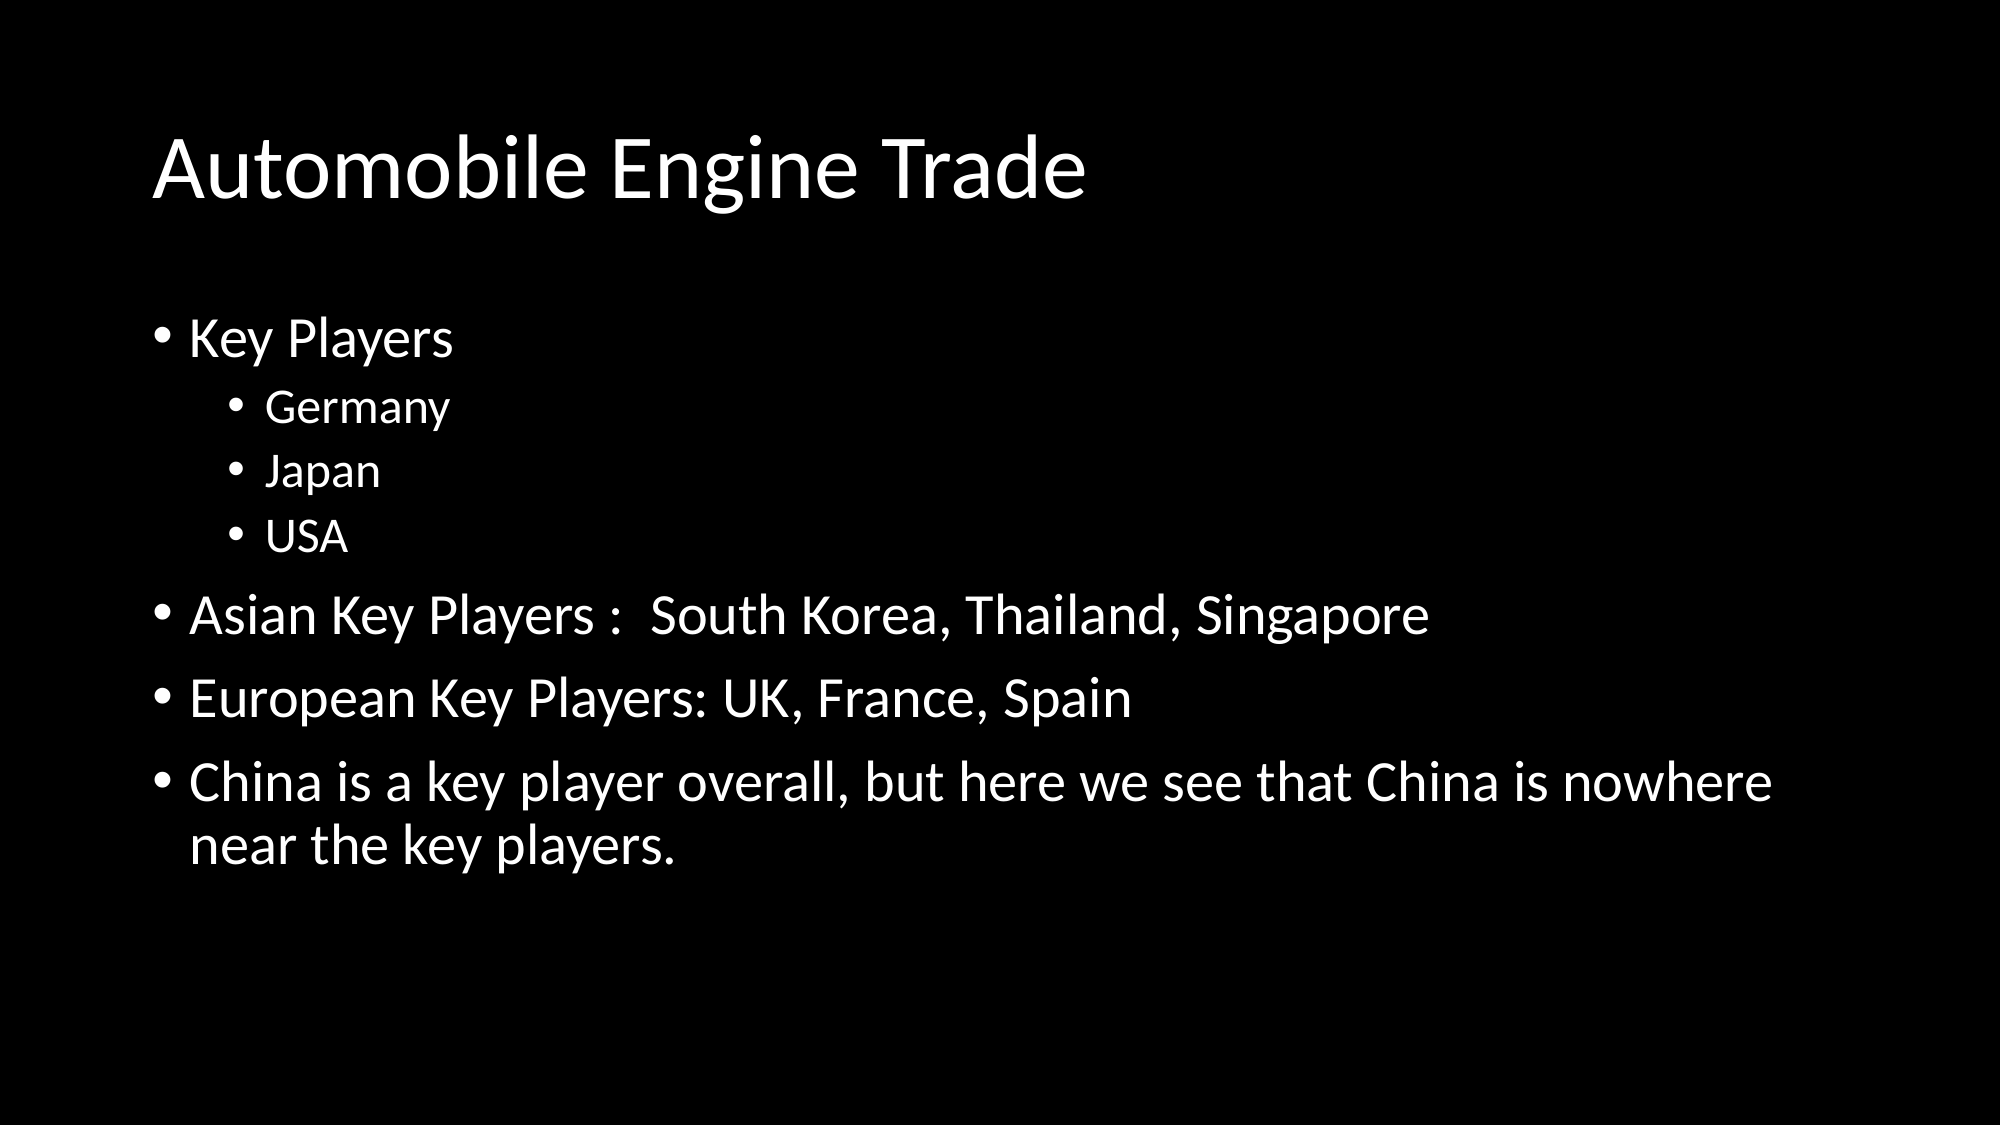

# Automobile Engine Trade
Key Players
Germany
Japan
USA
Asian Key Players :  South Korea, Thailand, Singapore
European Key Players: UK, France, Spain
China is a key player overall, but here we see that China is nowhere near the key players.